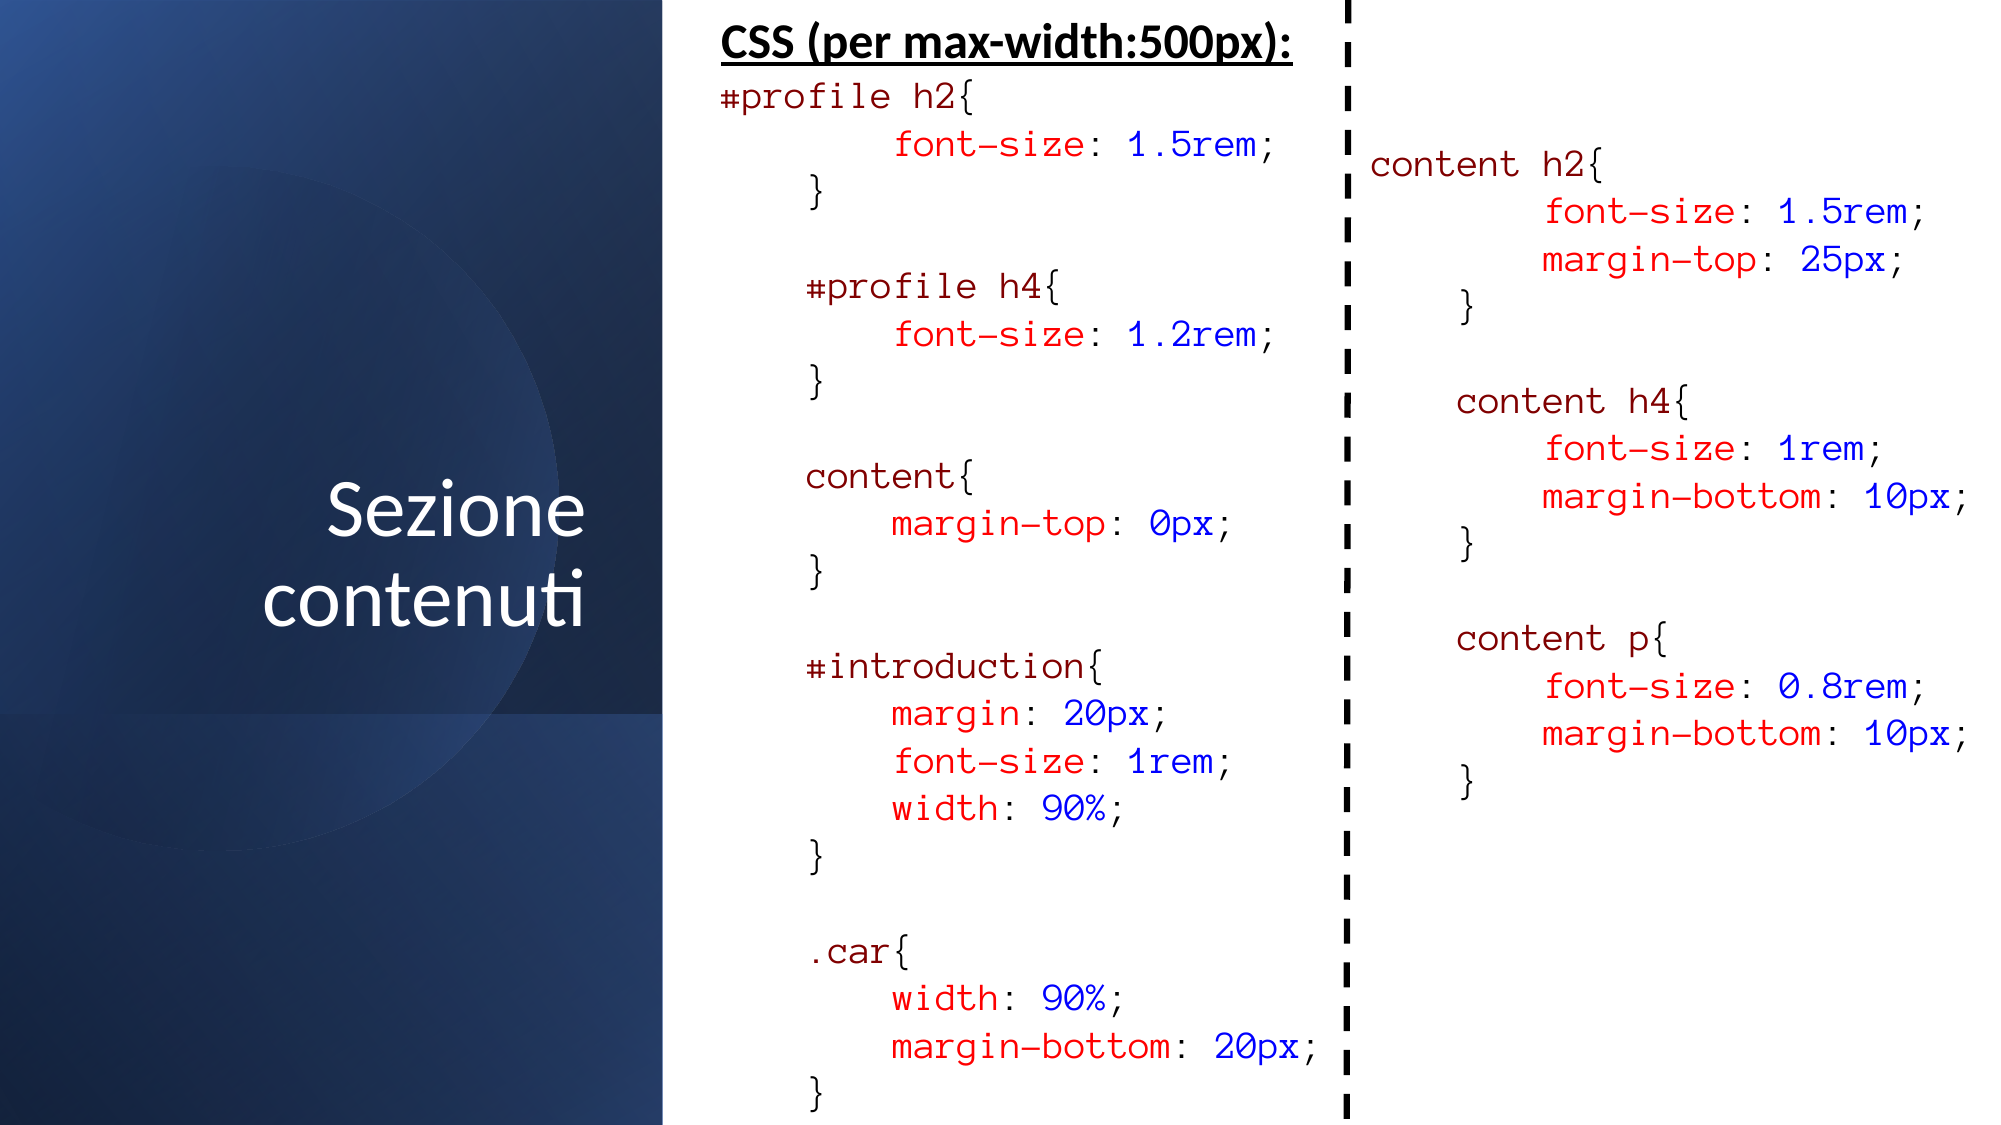

CSS (per max-width:500px):
#profile h2{
        font-size: 1.5rem;
    }

    #profile h4{
        font-size: 1.2rem;
    }

    content{
        margin-top: 0px;
    }

    #introduction{
        margin: 20px;
        font-size: 1rem;
        width: 90%;
    }

    .car{
        width: 90%;
        margin-bottom: 20px;
    }
# Sezione contenuti
content h2{
        font-size: 1.5rem;
        margin-top: 25px;
    }

    content h4{
        font-size: 1rem;
        margin-bottom: 10px;
    }

    content p{
        font-size: 0.8rem;
        margin-bottom: 10px;
    }